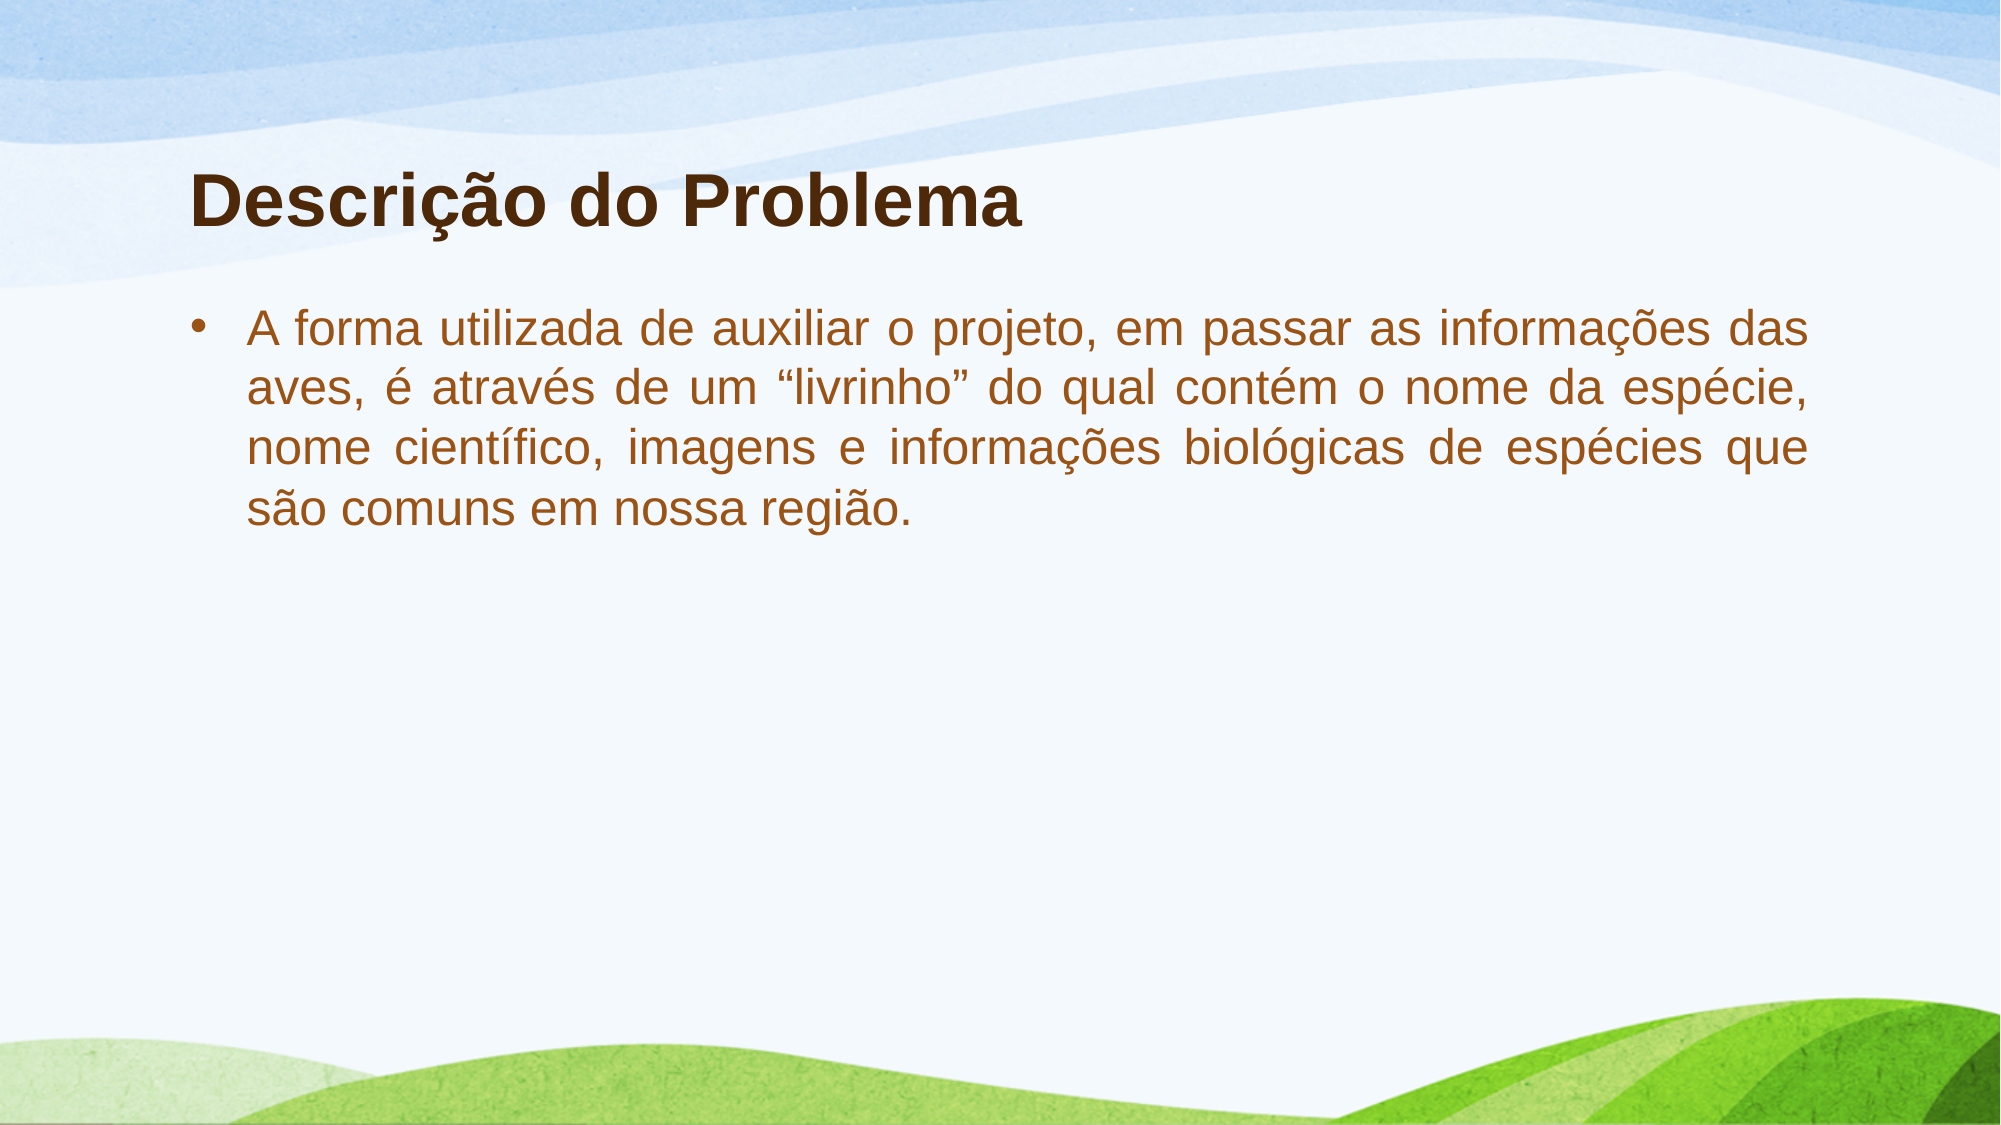

# Descrição do Problema
A forma utilizada de auxiliar o projeto, em passar as informações das aves, é através de um “livrinho” do qual contém o nome da espécie, nome científico, imagens e informações biológicas de espécies que são comuns em nossa região.